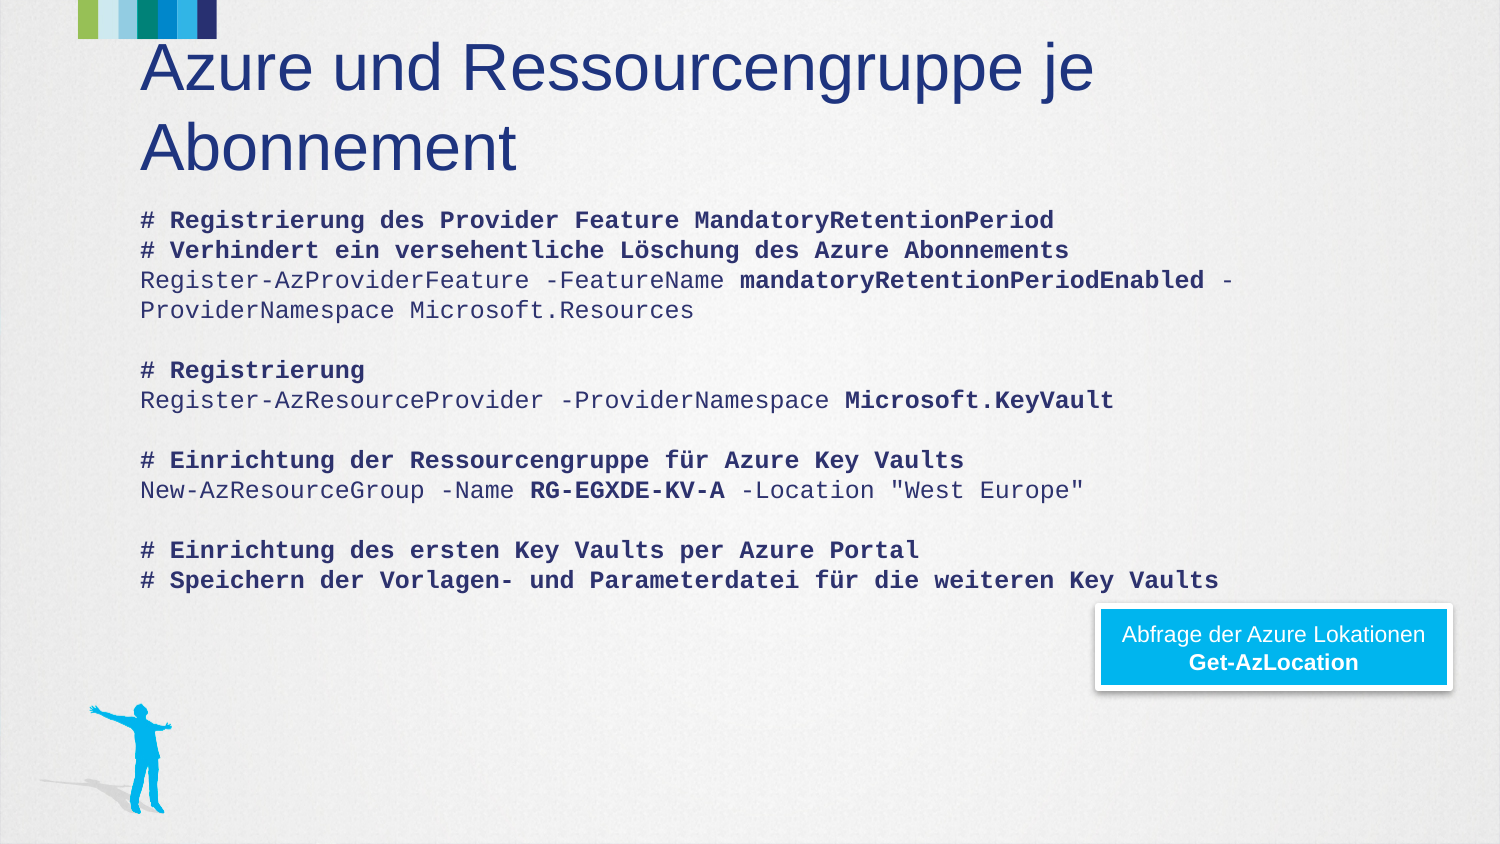

# Azure und Ressourcengruppe je Abonnement
# Registrierung des Provider Feature MandatoryRetentionPeriod
# Verhindert ein versehentliche Löschung des Azure Abonnements Register-AzProviderFeature -FeatureName mandatoryRetentionPeriodEnabled -ProviderNamespace Microsoft.Resources

# Registrierung
Register-AzResourceProvider -ProviderNamespace Microsoft.KeyVault

# Einrichtung der Ressourcengruppe für Azure Key Vaults
New-AzResourceGroup -Name RG-EGXDE-KV-A -Location "West Europe"

# Einrichtung des ersten Key Vaults per Azure Portal
# Speichern der Vorlagen- und Parameterdatei für die weiteren Key Vaults

Abfrage der Azure Lokationen
Get-AzLocation